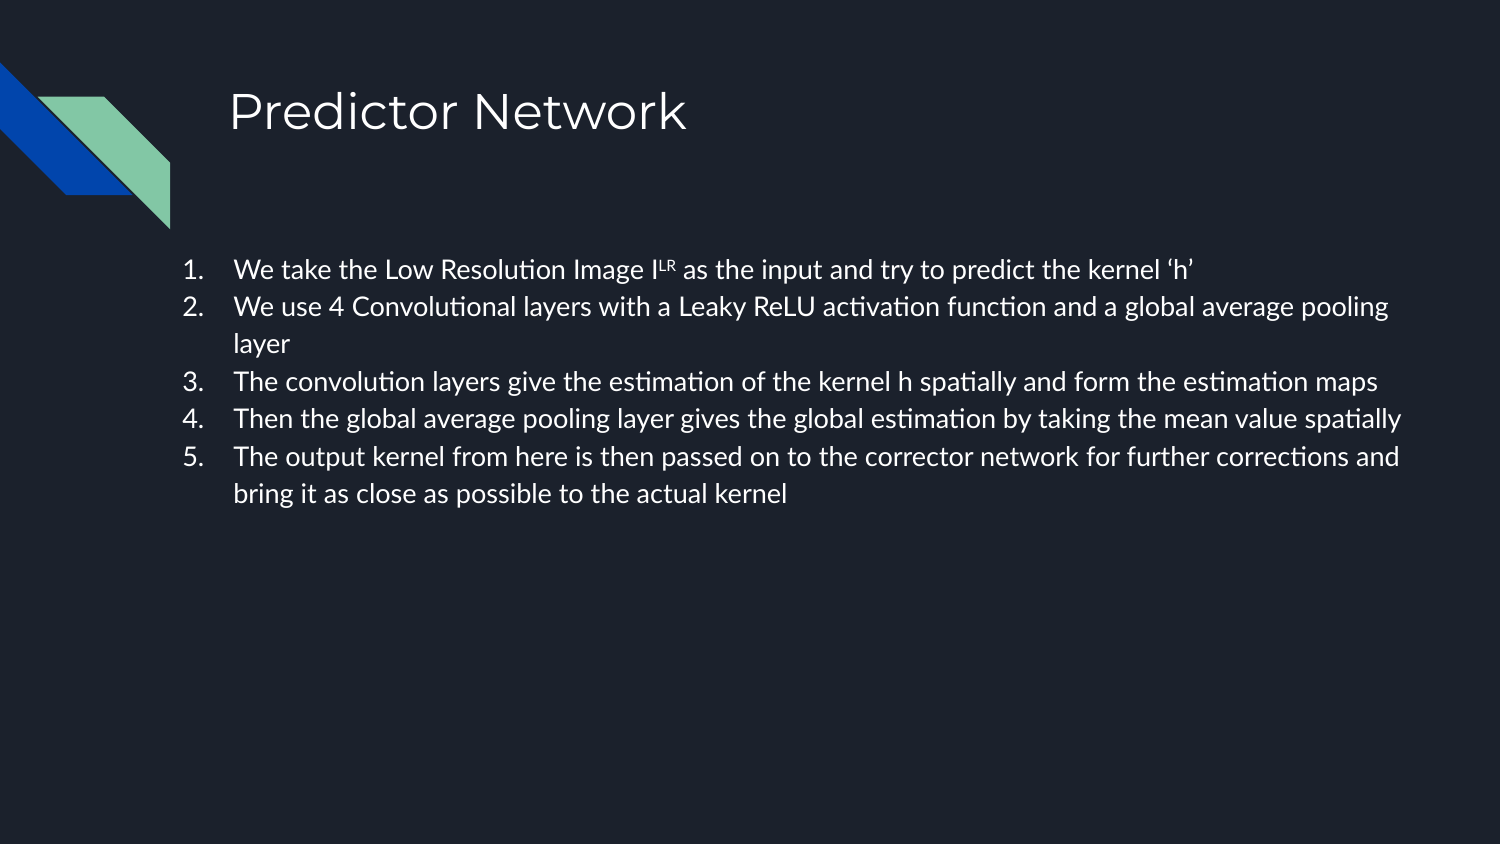

# Predictor Network
We take the Low Resolution Image ILR as the input and try to predict the kernel ‘h’
We use 4 Convolutional layers with a Leaky ReLU activation function and a global average pooling layer
The convolution layers give the estimation of the kernel h spatially and form the estimation maps
Then the global average pooling layer gives the global estimation by taking the mean value spatially
The output kernel from here is then passed on to the corrector network for further corrections and bring it as close as possible to the actual kernel